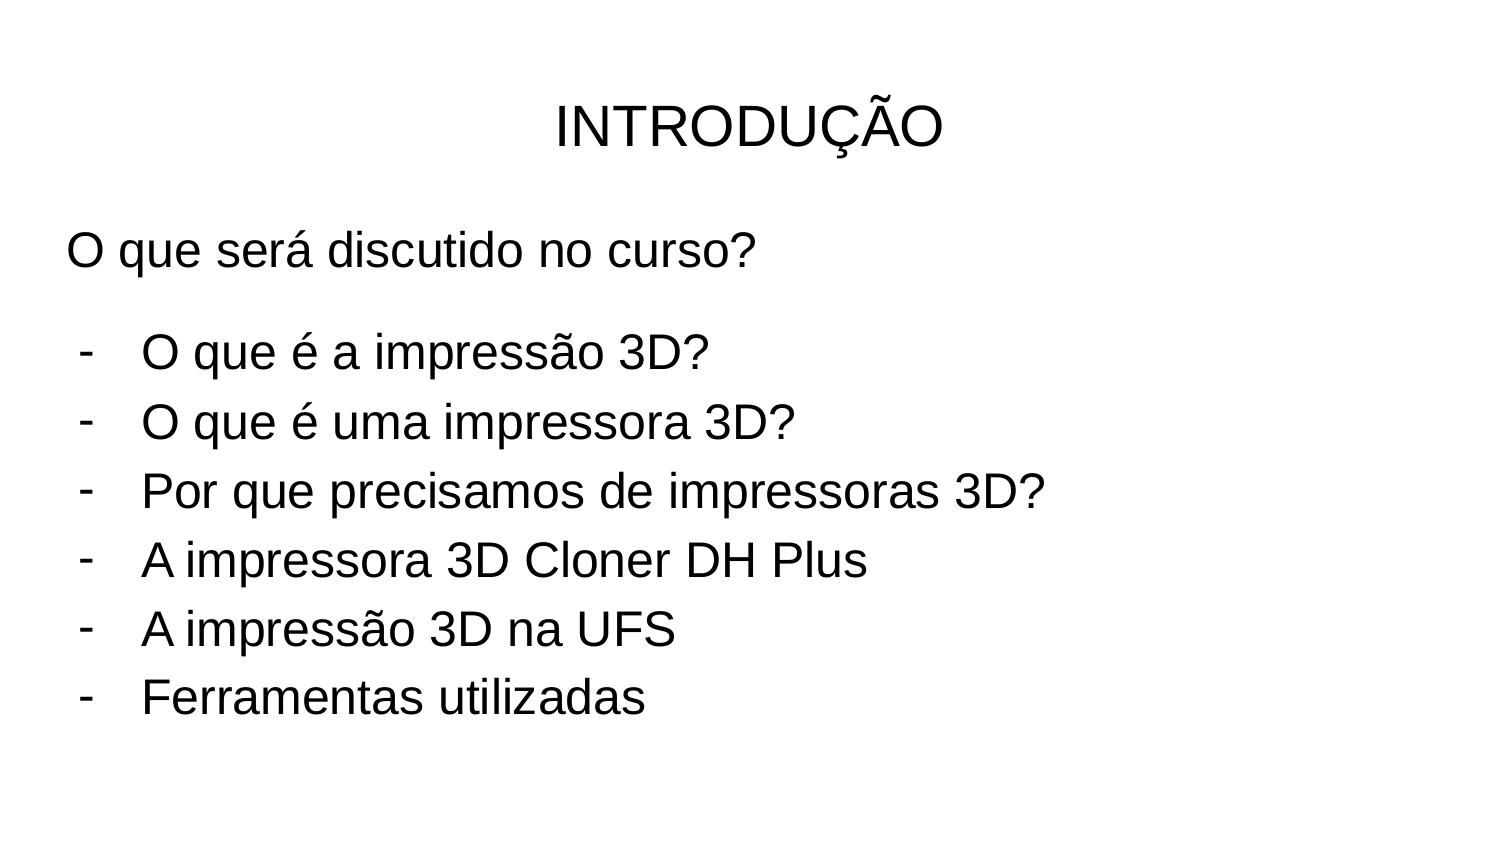

# INTRODUÇÃO
O que será discutido no curso?
O que é a impressão 3D?
O que é uma impressora 3D?
Por que precisamos de impressoras 3D?
A impressora 3D Cloner DH Plus
A impressão 3D na UFS
Ferramentas utilizadas